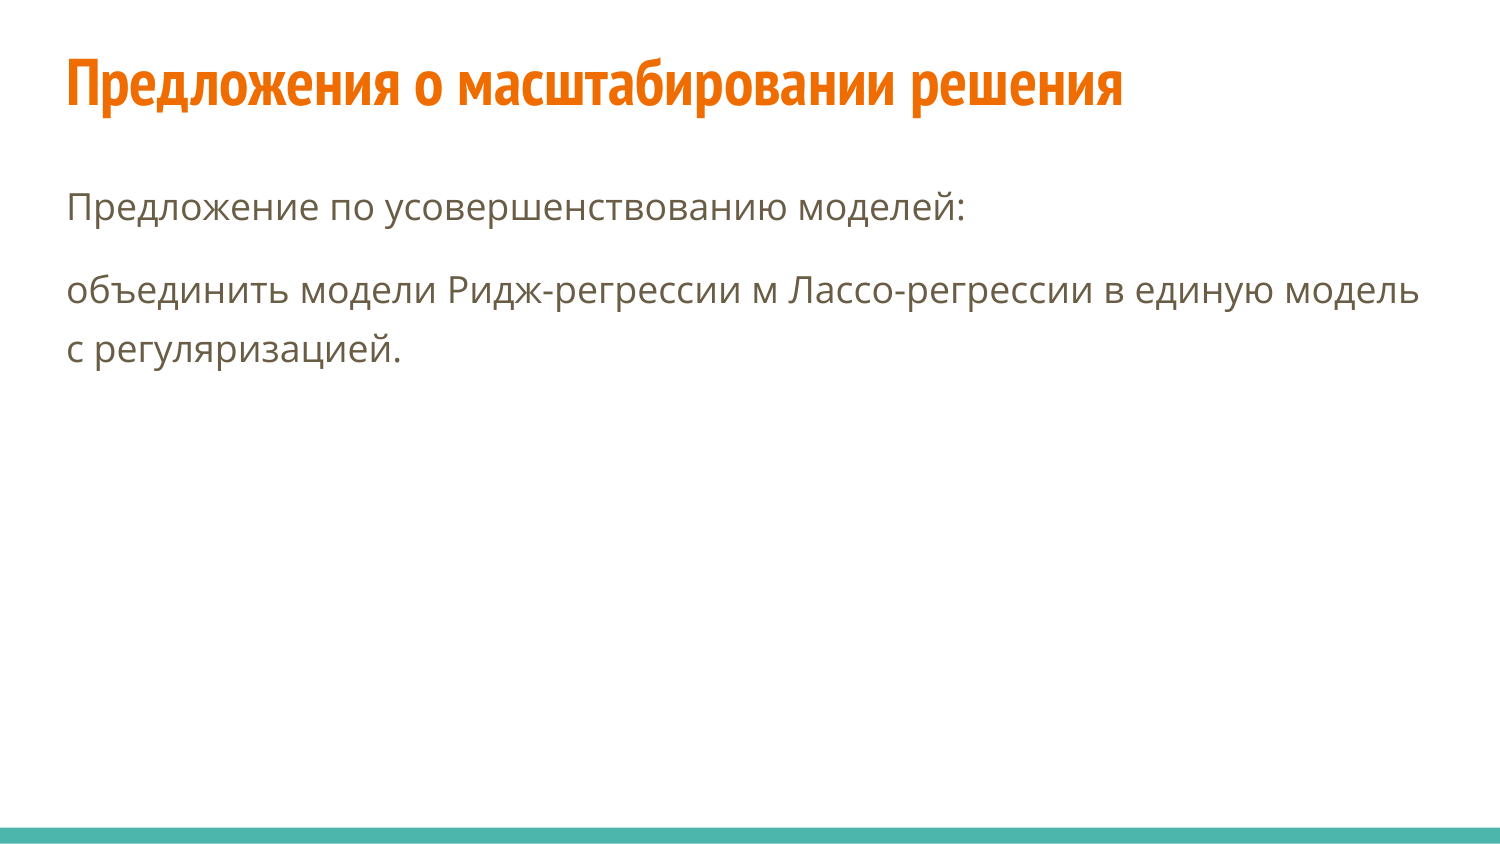

# Предложения о масштабировании решения
Предложение по усовершенствованию моделей:
объединить модели Ридж-регрессии м Лассо-регрессии в единую модель с регуляризацией.